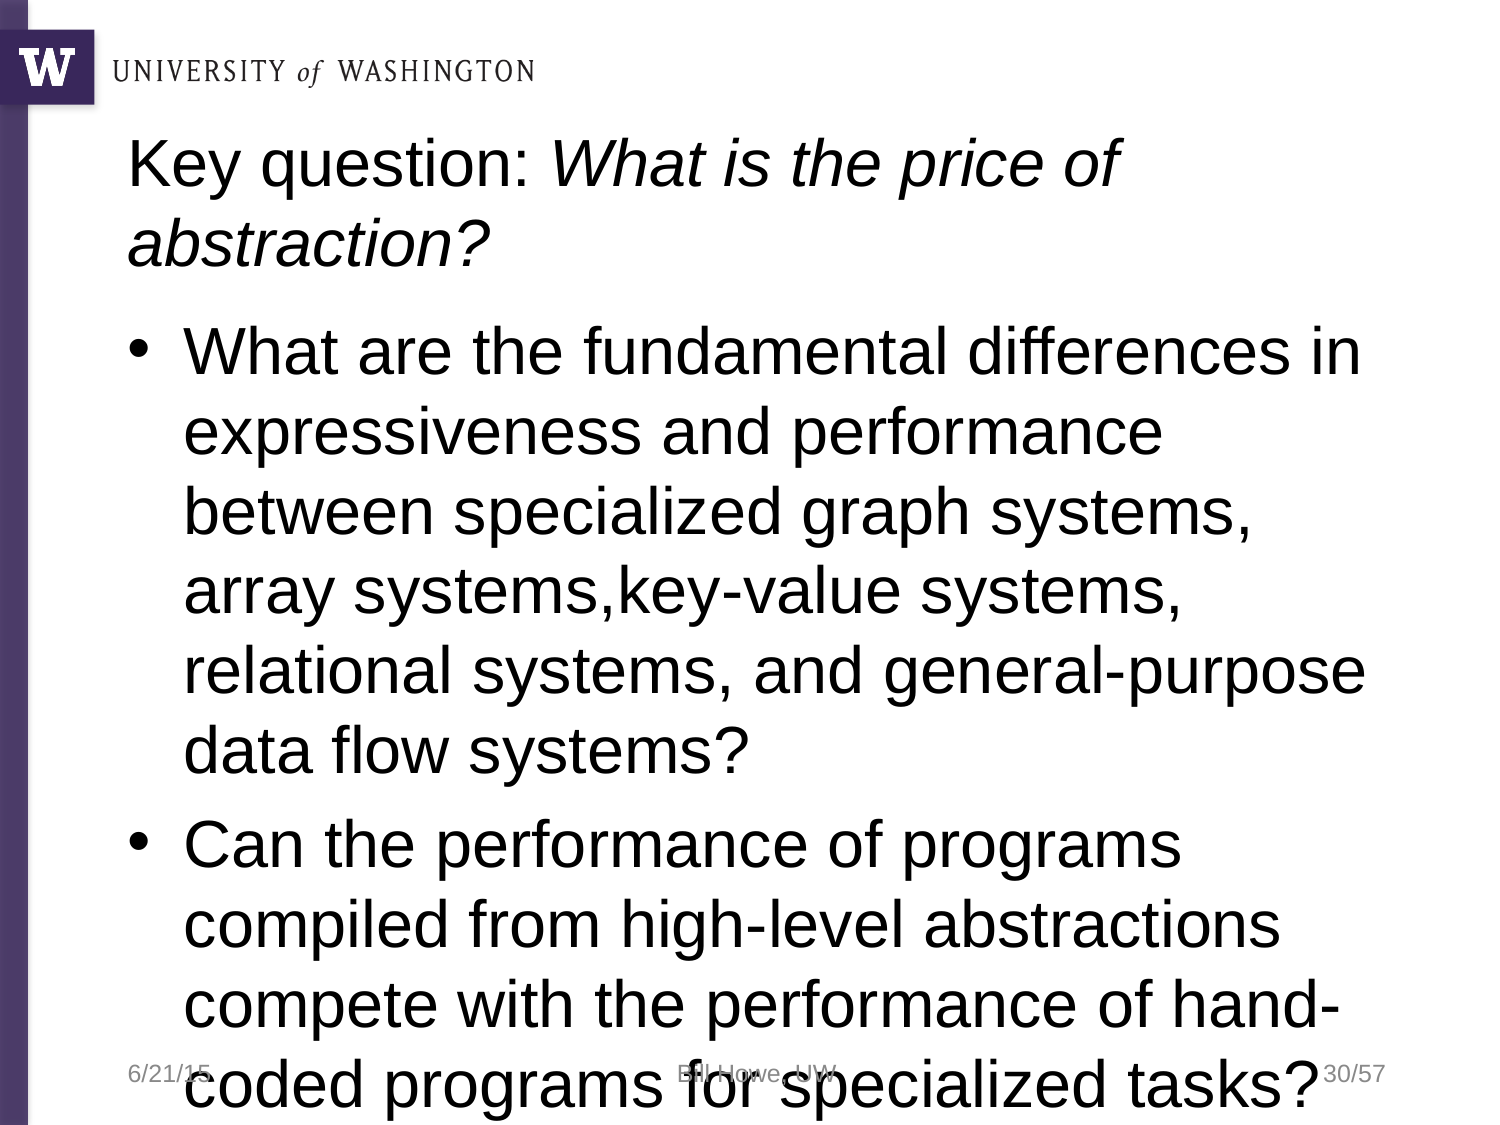

# Key question: What is the price of abstraction?
What are the fundamental differences in expressiveness and performance between specialized graph systems, array systems,key-value systems, relational systems, and general-purpose data flow systems?
Can the performance of programs compiled from high-level abstractions compete with the performance of hand-coded programs for specialized tasks?
Can performance gaps between systems be mitigated by algebraic optimization at the level of a middleware?
6/21/15
Bill Howe, UW
30/57